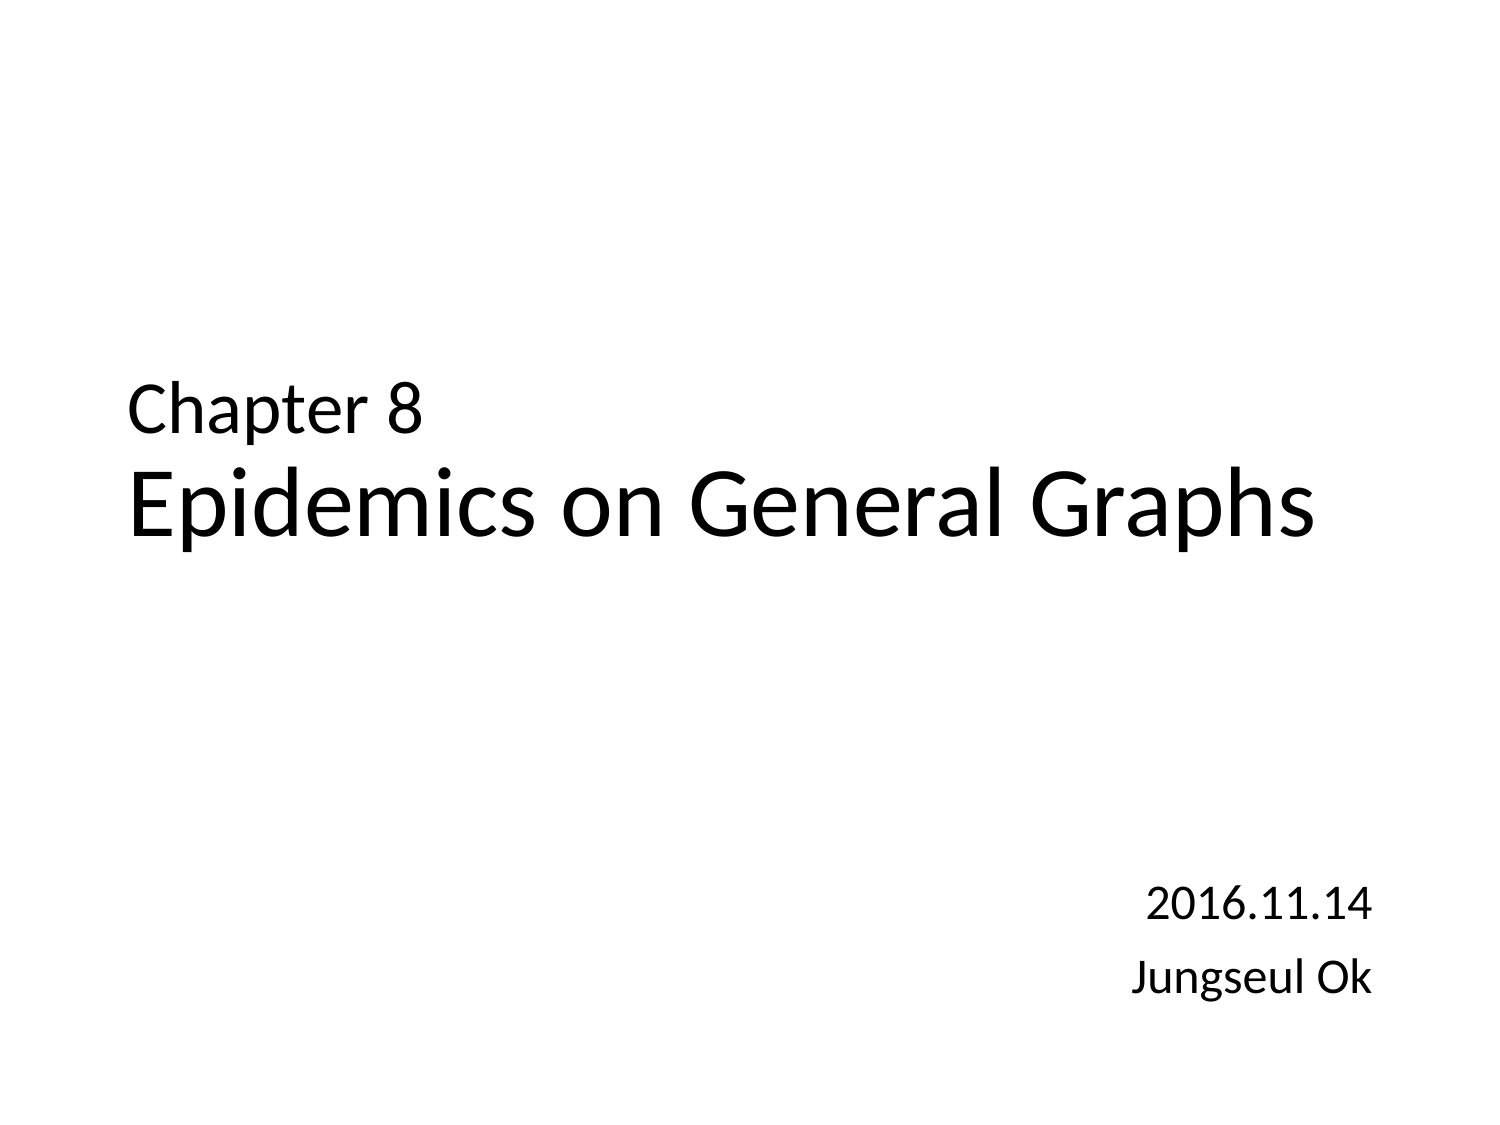

# Chapter 8 Epidemics on General Graphs
2016.11.14
Jungseul Ok